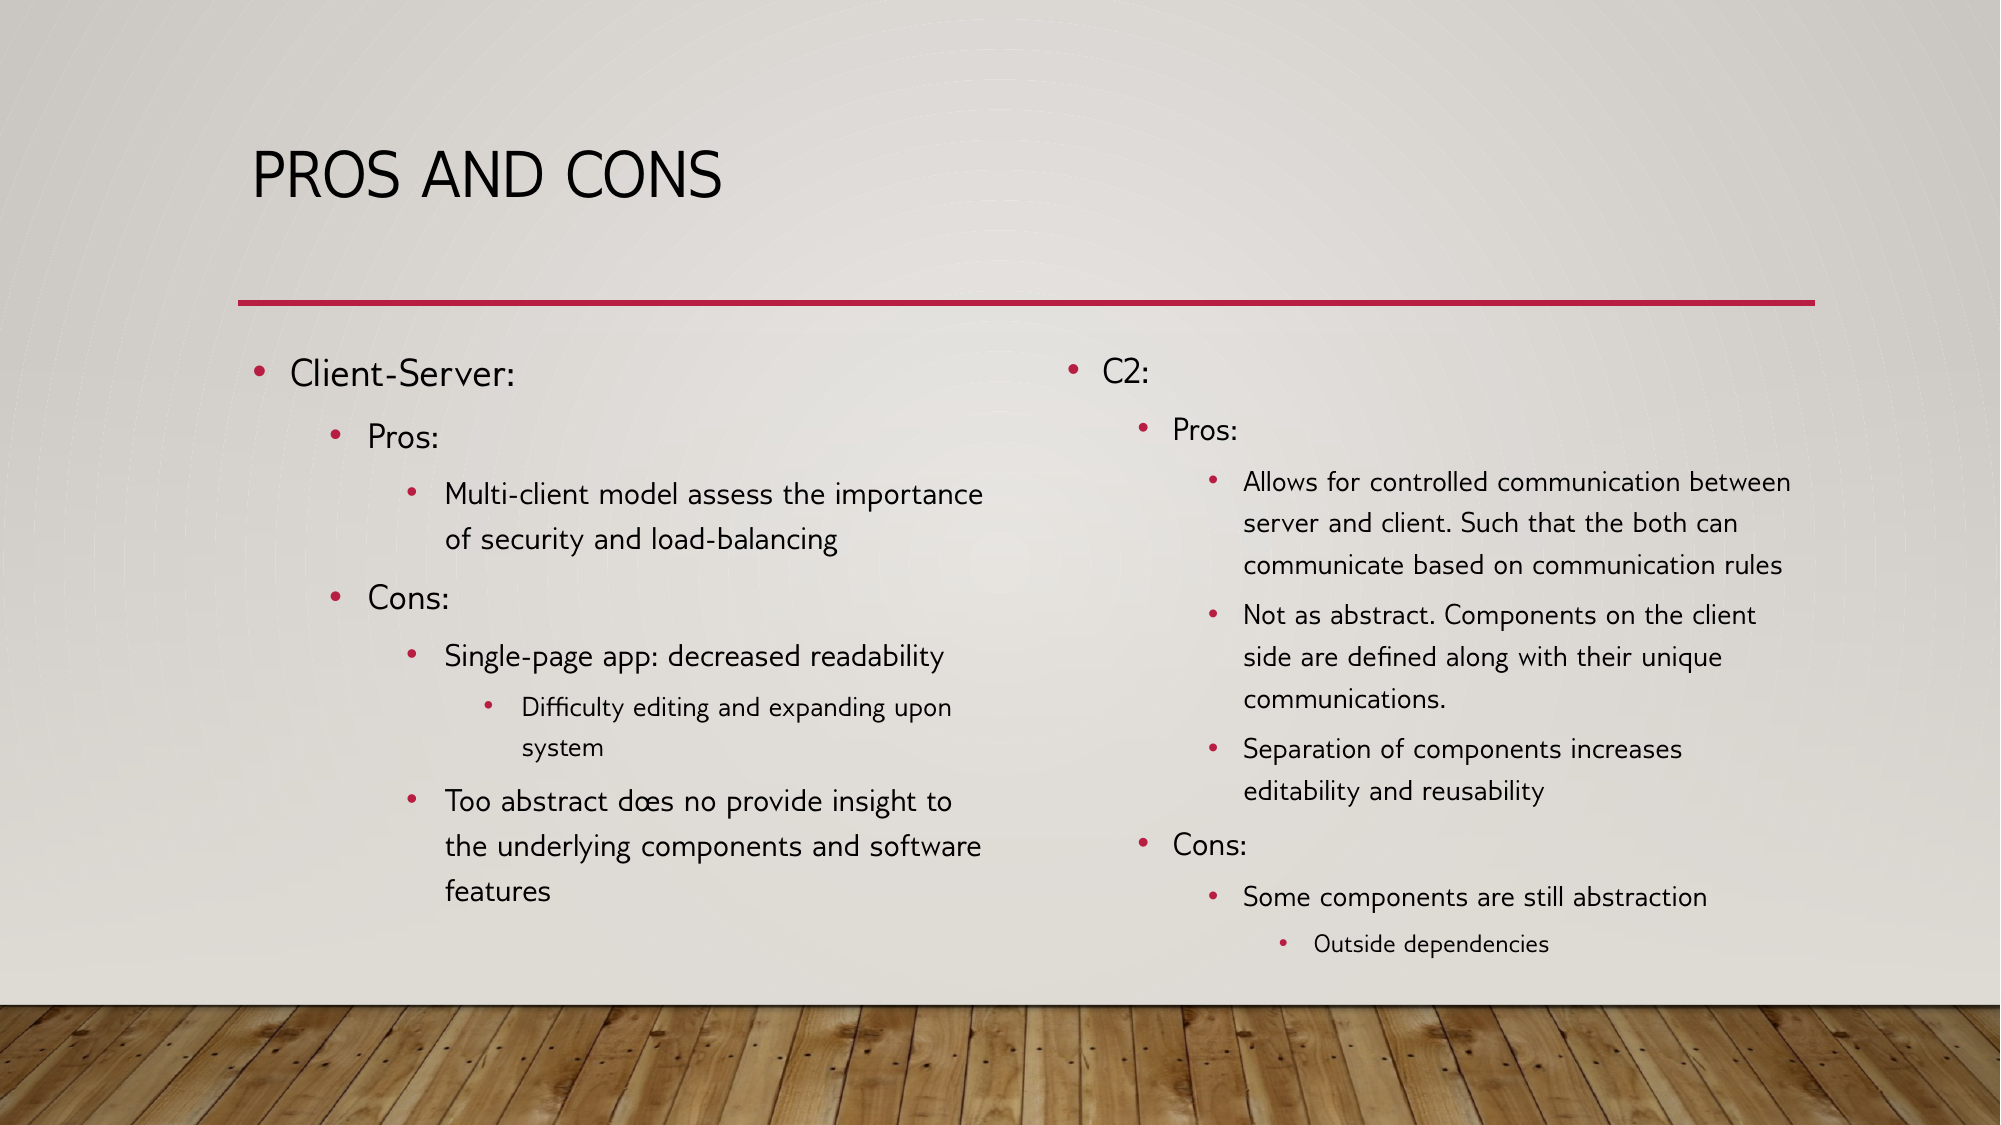

# Pros and Cons
Client-Server:
Pros:
Multi-client model assess the importance of security and load-balancing
Cons:
Single-page app: decreased readability
Difficulty editing and expanding upon system
Too abstract does no provide insight to the underlying components and software features
C2:
Pros:
Allows for controlled communication between server and client. Such that the both can communicate based on communication rules
Not as abstract. Components on the client side are defined along with their unique communications.
Separation of components increases editability and reusability
Cons:
Some components are still abstraction
Outside dependencies